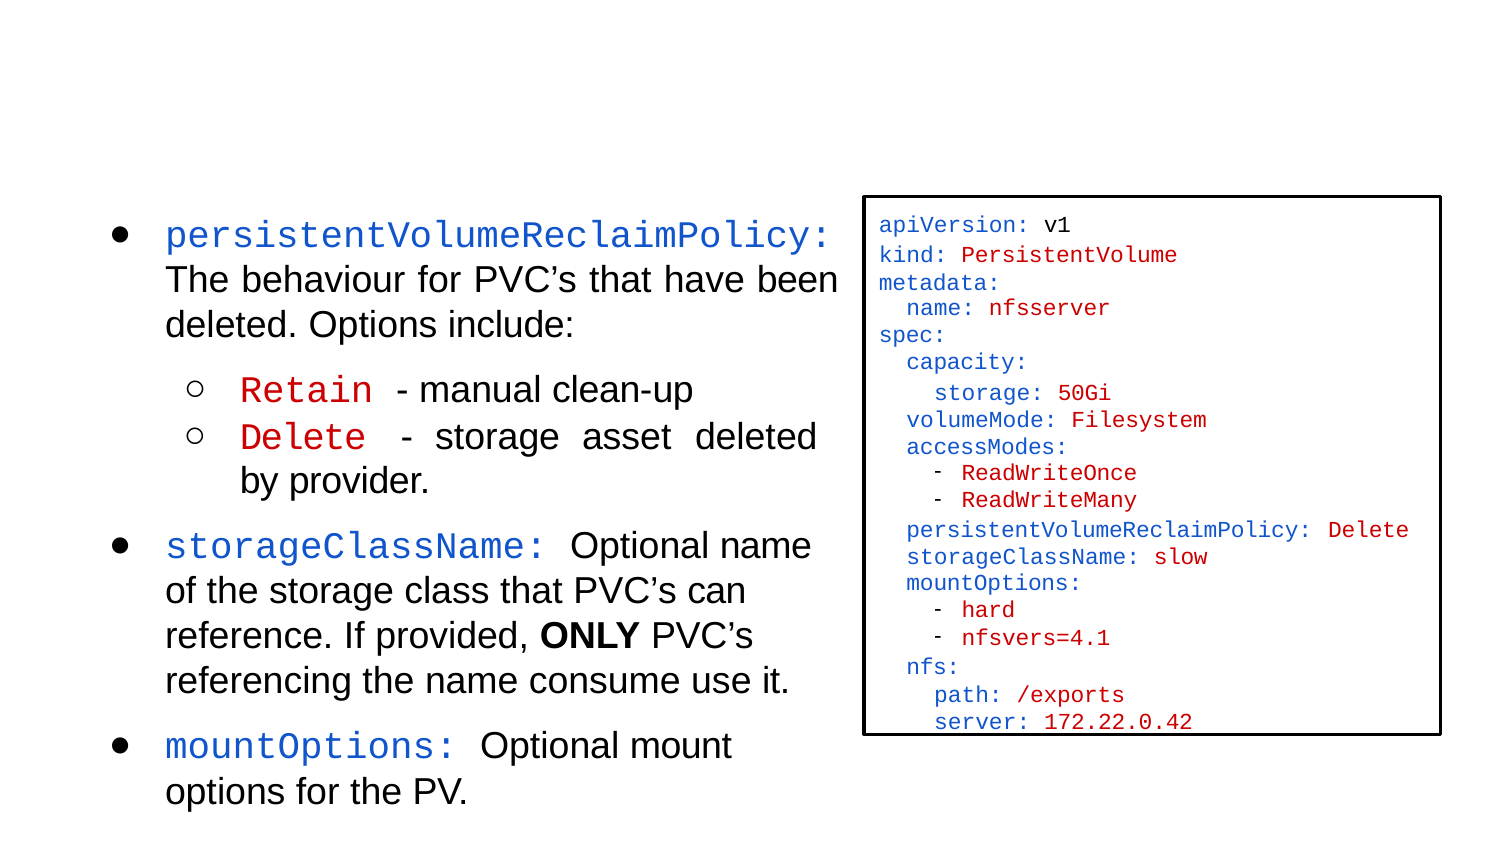

# PersistentVolume
apiVersion: v1
kind: PersistentVolume metadata:
name: nfsserver
spec:
capacity:
storage: 50Gi volumeMode: Filesystem accessModes:
ReadWriteOnce
ReadWriteMany
persistentVolumeReclaimPolicy: Delete storageClassName: slow
mountOptions:
hard
nfsvers=4.1
nfs:
path: /exports server: 172.22.0.42
persistentVolumeReclaimPolicy: The behaviour for PVC’s that have been deleted. Options include:
Retain - manual clean-up
Delete - storage asset deleted by provider.
storageClassName: Optional name of the storage class that PVC’s can reference. If provided, ONLY PVC’s referencing the name consume use it.
mountOptions: Optional mount options for the PV.